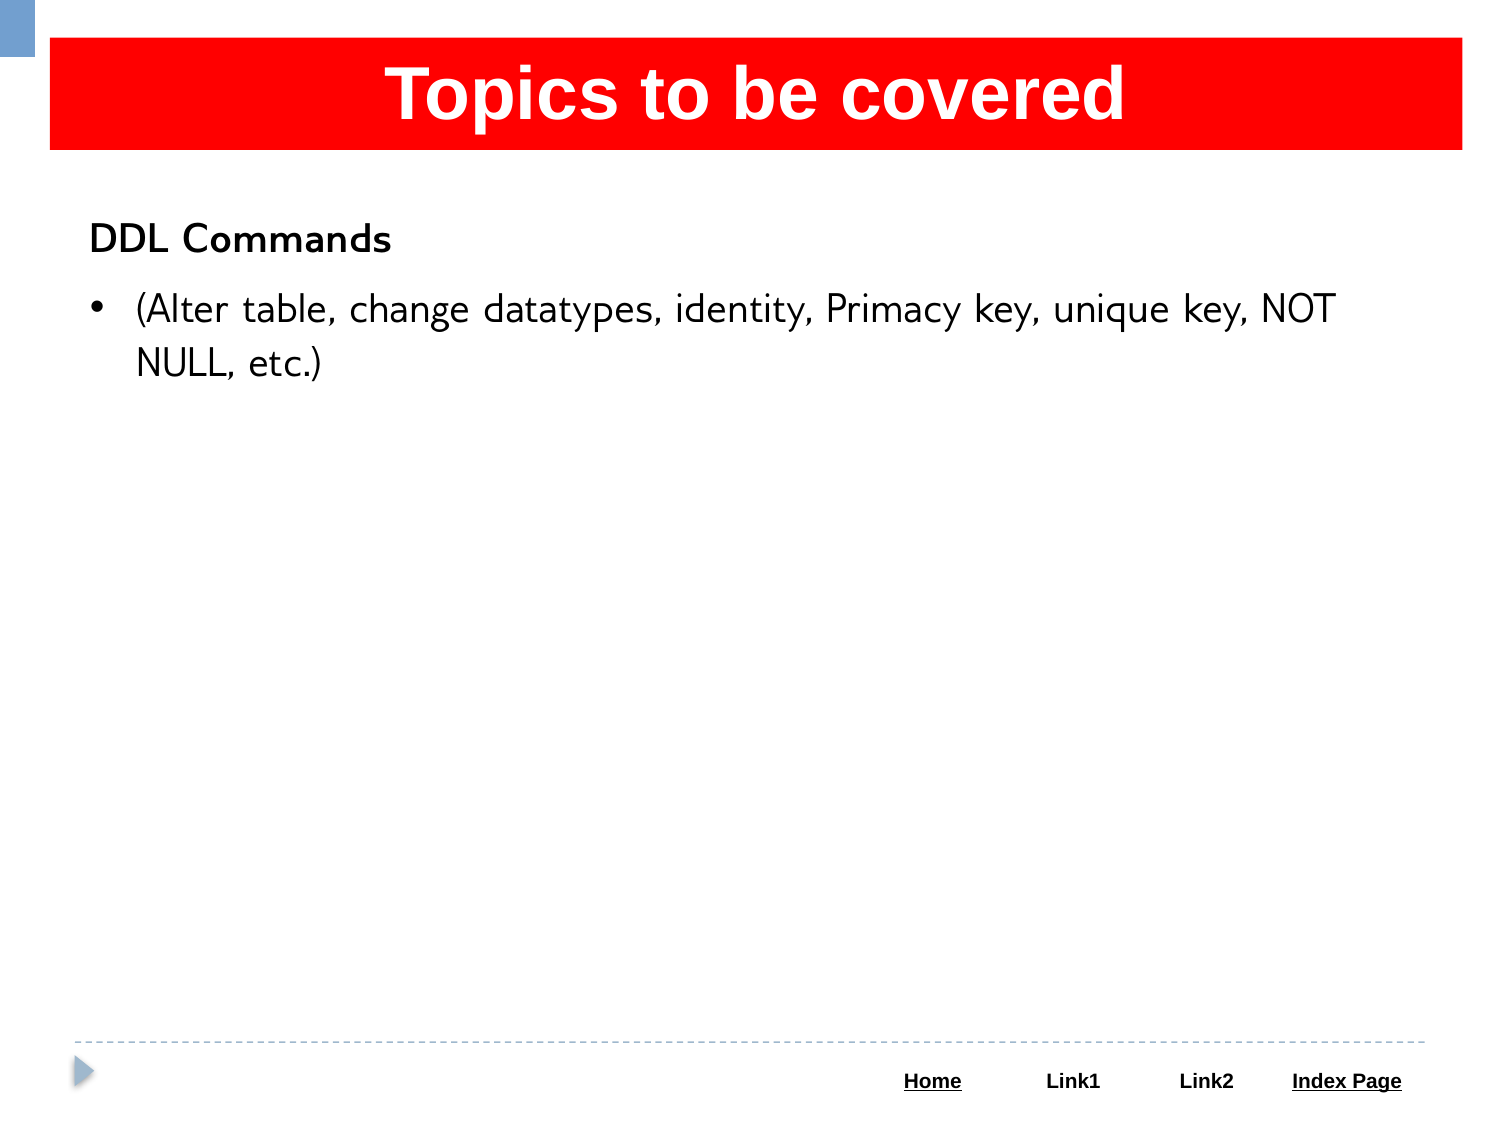

Topics to be covered
DDL Commands
(Alter table, change datatypes, identity, Primacy key, unique key, NOT NULL, etc.)